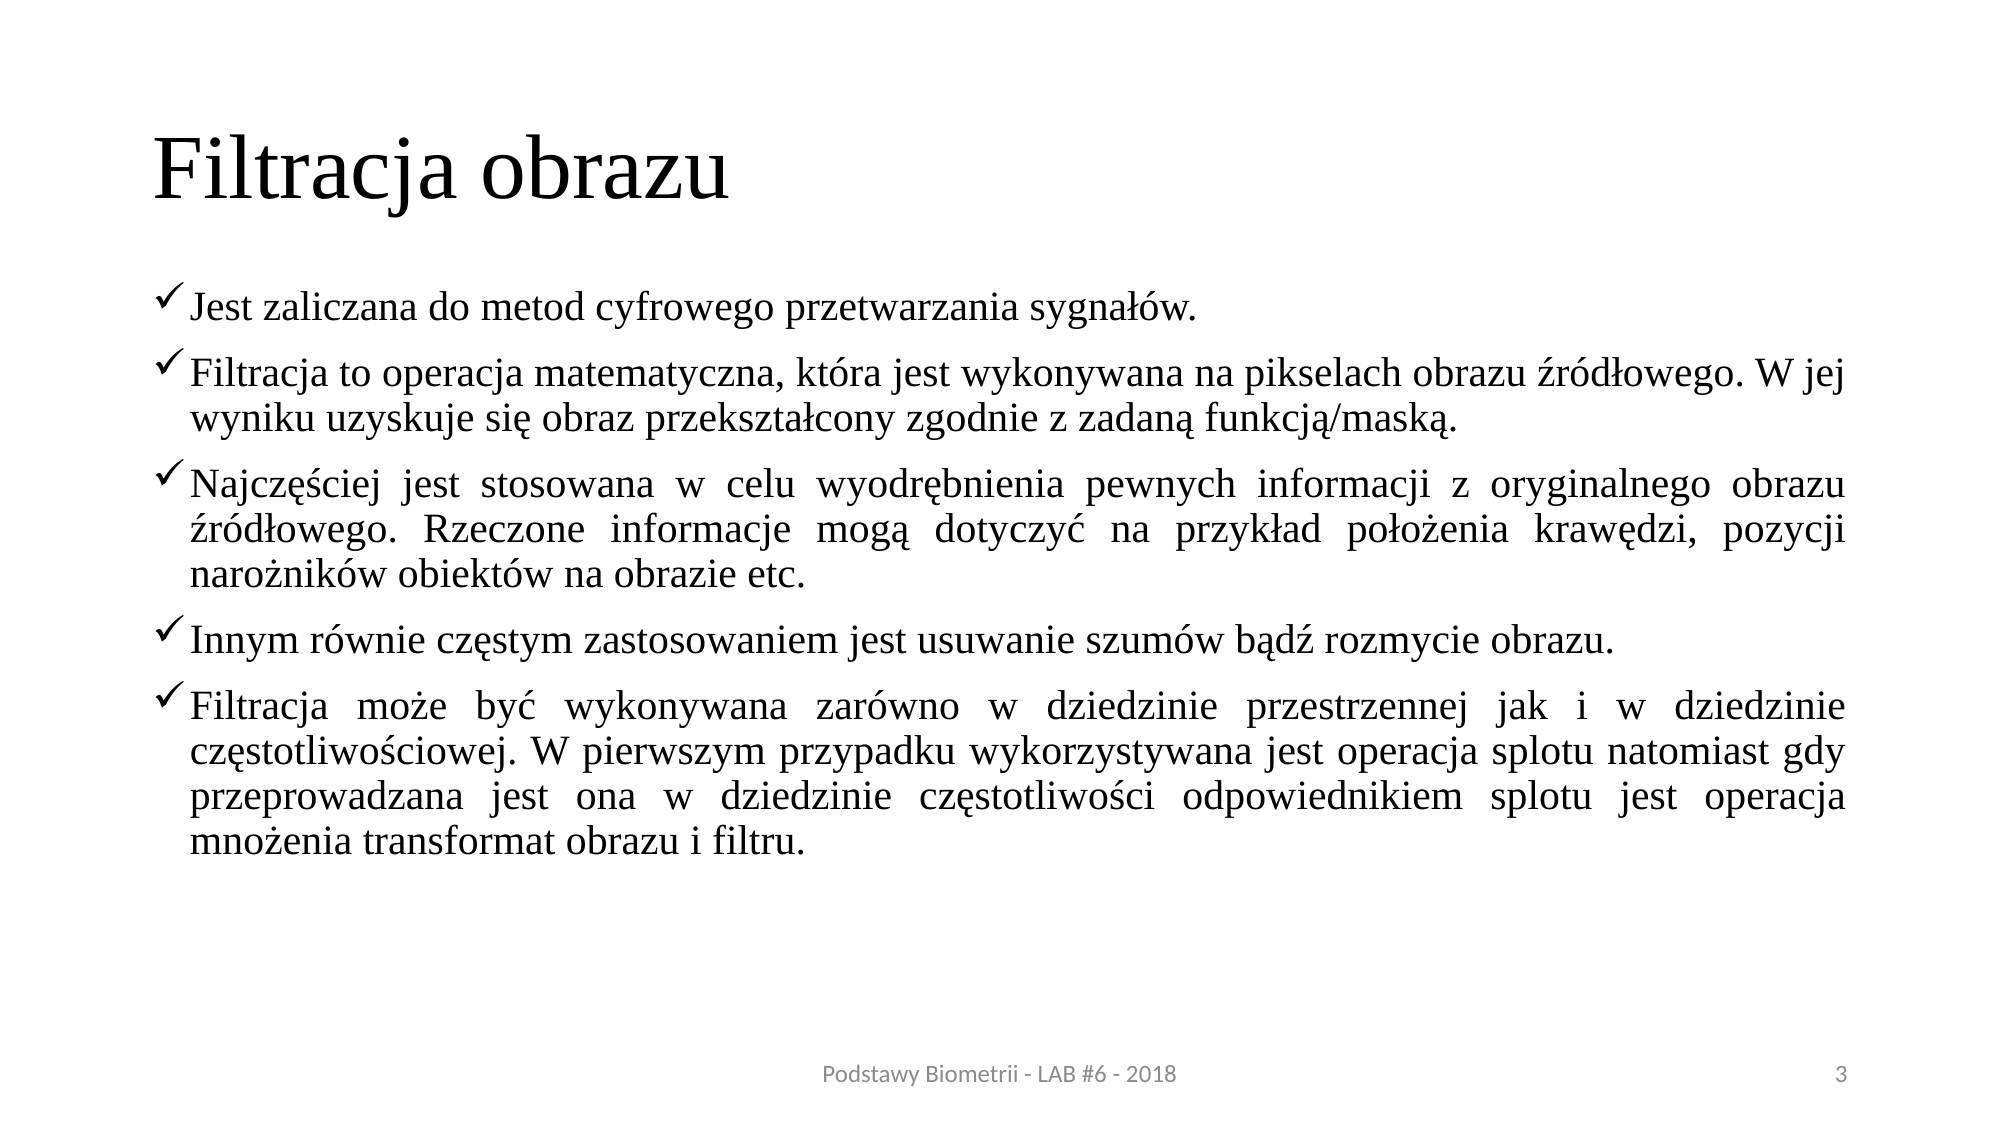

# Filtracja obrazu
Jest zaliczana do metod cyfrowego przetwarzania sygnałów.
Filtracja to operacja matematyczna, która jest wykonywana na pikselach obrazu źródłowego. W jej wyniku uzyskuje się obraz przekształcony zgodnie z zadaną funkcją/maską.
Najczęściej jest stosowana w celu wyodrębnienia pewnych informacji z oryginalnego obrazu źródłowego. Rzeczone informacje mogą dotyczyć na przykład położenia krawędzi, pozycji narożników obiektów na obrazie etc.
Innym równie częstym zastosowaniem jest usuwanie szumów bądź rozmycie obrazu.
Filtracja może być wykonywana zarówno w dziedzinie przestrzennej jak i w dziedzinie częstotliwościowej. W pierwszym przypadku wykorzystywana jest operacja splotu natomiast gdy przeprowadzana jest ona w dziedzinie częstotliwości odpowiednikiem splotu jest operacja mnożenia transformat obrazu i filtru.
Podstawy Biometrii - LAB #6 - 2018
3